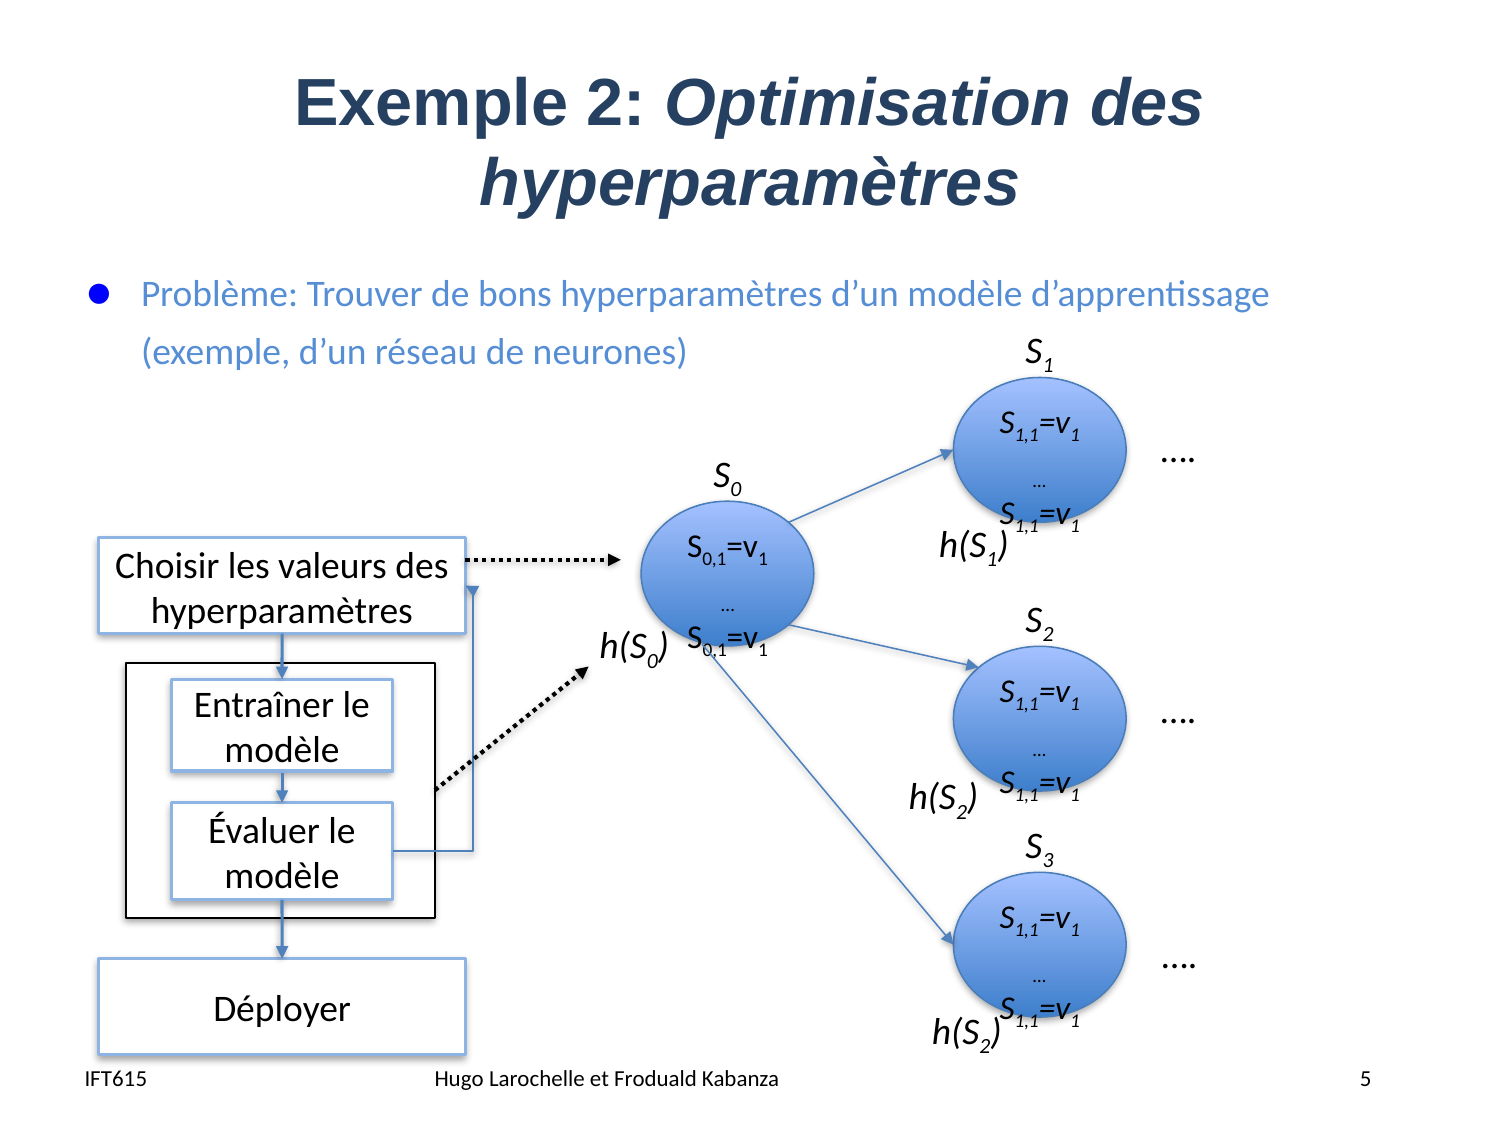

# Exemple 2: Optimisation des hyperparamètres
Problème: Trouver de bons hyperparamètres d’un modèle d’apprentissage (exemple, d’un réseau de neurones)
S1

S1,1=v1
…
S1,1=v1

h(S1)
….
S0

S0,1=v1
…
S0,1=v1

h(S0)
S2

S1,1=v1
…
S1,1=v1

h(S2)
….
S3

S1,1=v1
…
S1,1=v1

h(S2)
….
Choisir les valeurs des hyperparamètres

Entraîner le modèle
Évaluer le modèle
Déployer
IFT615
Hugo Larochelle et Froduald Kabanza
5